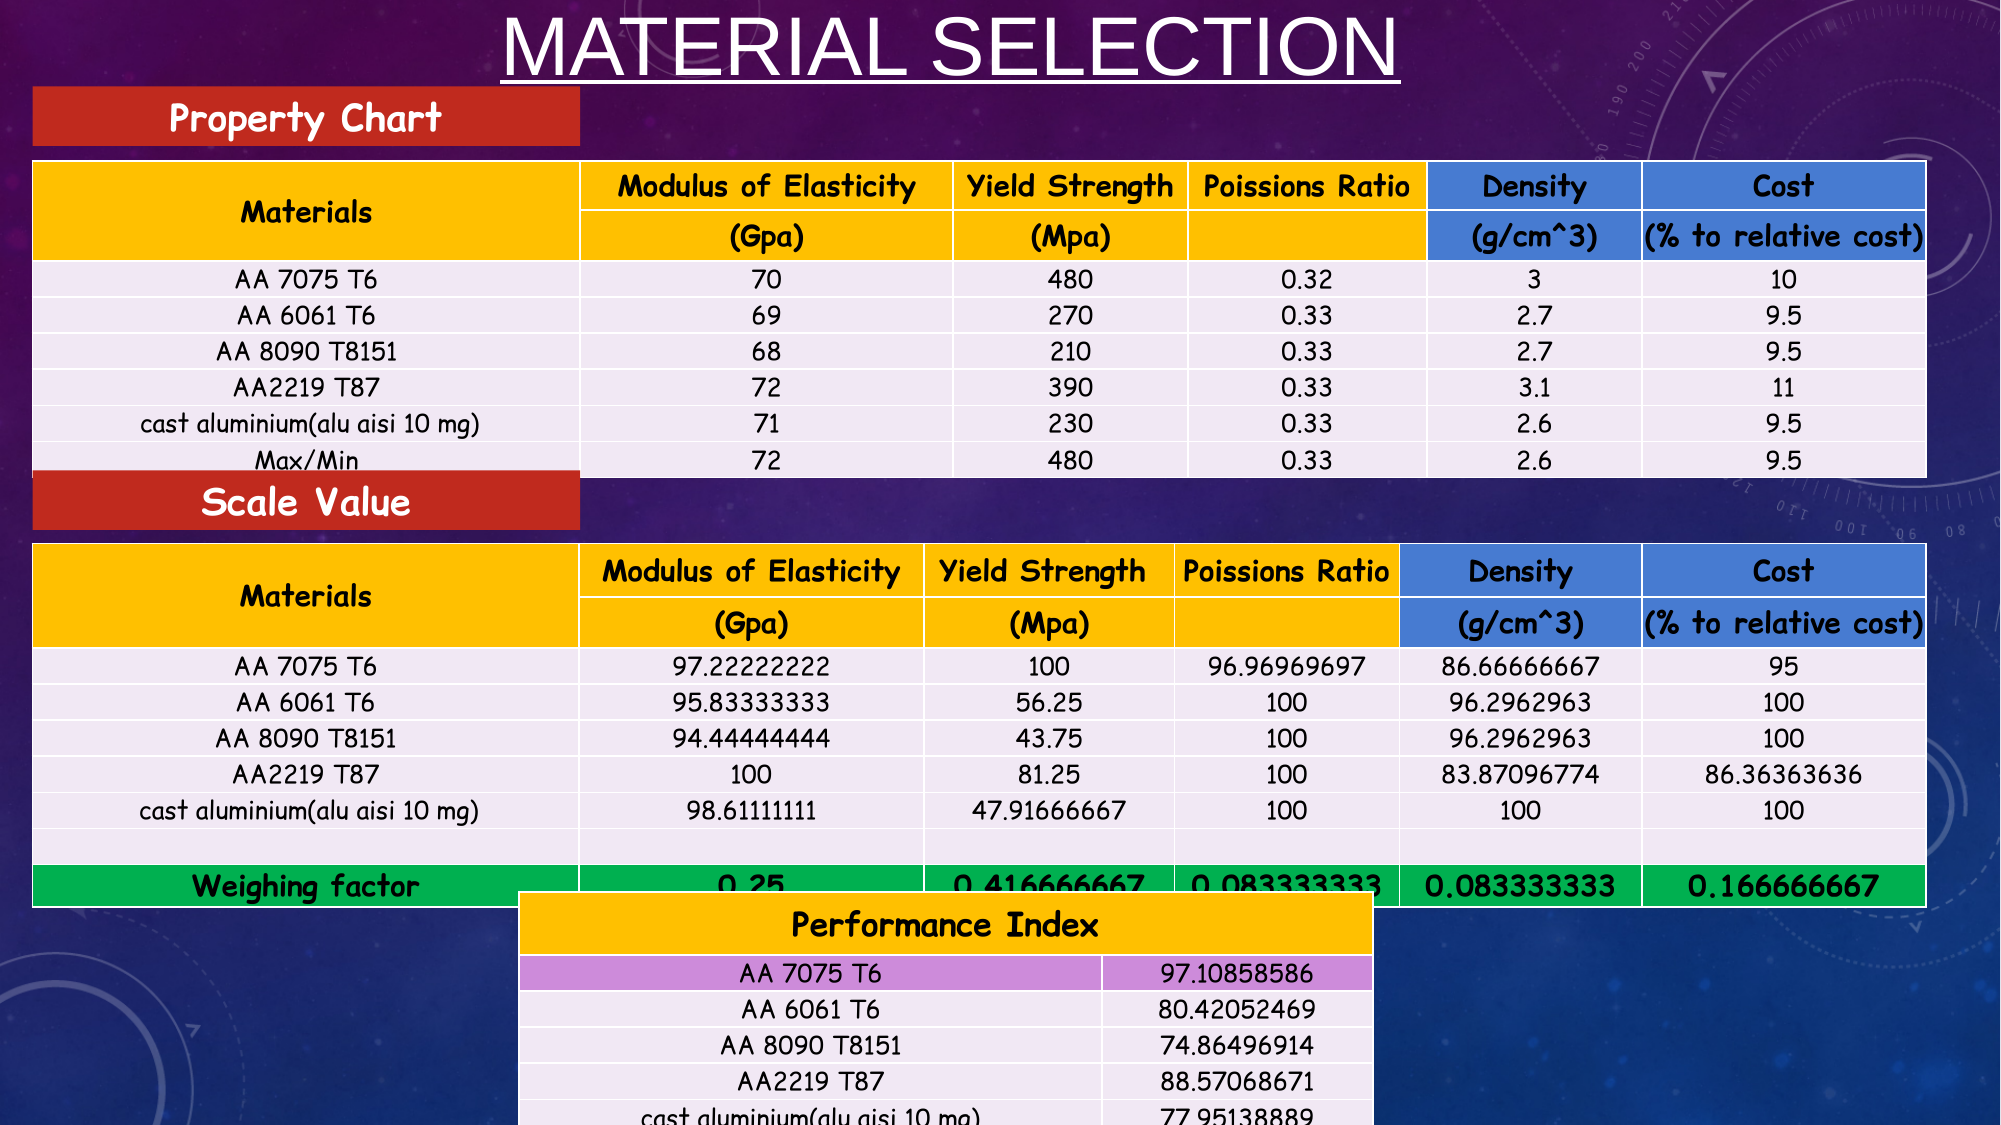

MATERIAL SELECTION
Property Chart
| Materials | Modulus of Elasticity | Yield Strength | Poissions Ratio | Density | Cost |
| --- | --- | --- | --- | --- | --- |
|  | (Gpa) | (Mpa) |  | (g/cm^3) | (% to relative cost) |
| AA 7075 T6 | 70 | 480 | 0.32 | 3 | 10 |
| AA 6061 T6 | 69 | 270 | 0.33 | 2.7 | 9.5 |
| AA 8090 T8151 | 68 | 210 | 0.33 | 2.7 | 9.5 |
| AA2219 T87 | 72 | 390 | 0.33 | 3.1 | 11 |
| cast aluminium(alu aisi 10 mg) | 71 | 230 | 0.33 | 2.6 | 9.5 |
| Max/Min | 72 | 480 | 0.33 | 2.6 | 9.5 |
Scale Value
| Materials | Modulus of Elasticity | Yield Strength | Poissions Ratio | Density | Cost |
| --- | --- | --- | --- | --- | --- |
|  | (Gpa) | (Mpa) |  | (g/cm^3) | (% to relative cost) |
| AA 7075 T6 | 97.22222222 | 100 | 96.96969697 | 86.66666667 | 95 |
| AA 6061 T6 | 95.83333333 | 56.25 | 100 | 96.2962963 | 100 |
| AA 8090 T8151 | 94.44444444 | 43.75 | 100 | 96.2962963 | 100 |
| AA2219 T87 | 100 | 81.25 | 100 | 83.87096774 | 86.36363636 |
| cast aluminium(alu aisi 10 mg) | 98.61111111 | 47.91666667 | 100 | 100 | 100 |
|  |  |  |  |  |  |
| Weighing factor | 0.25 | 0.416666667 | 0.083333333 | 0.083333333 | 0.166666667 |
| Performance Index |  |
| --- | --- |
| AA 7075 T6 | 97.10858586 |
| AA 6061 T6 | 80.42052469 |
| AA 8090 T8151 | 74.86496914 |
| AA2219 T87 | 88.57068671 |
| cast aluminium(alu aisi 10 mg) | 77.95138889 |